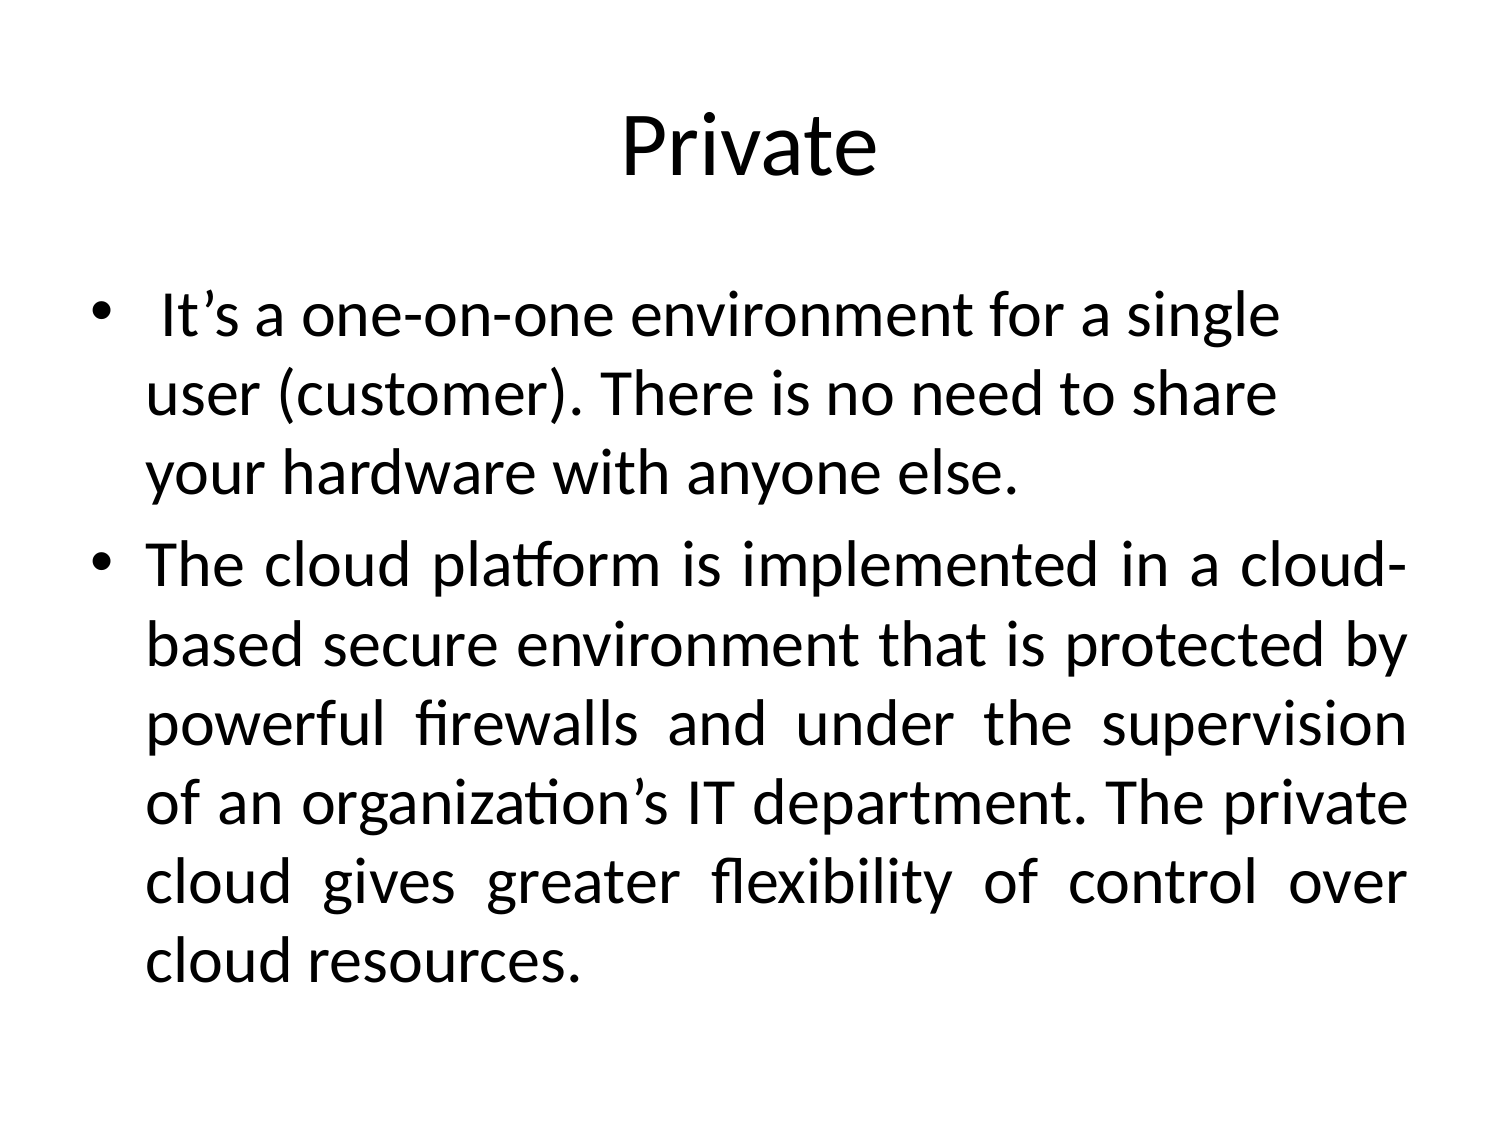

# Private
 It’s a one-on-one environment for a single user (customer). There is no need to share your hardware with anyone else.
The cloud platform is implemented in a cloud-based secure environment that is protected by powerful firewalls and under the supervision of an organization’s IT department. The private cloud gives greater flexibility of control over cloud resources.